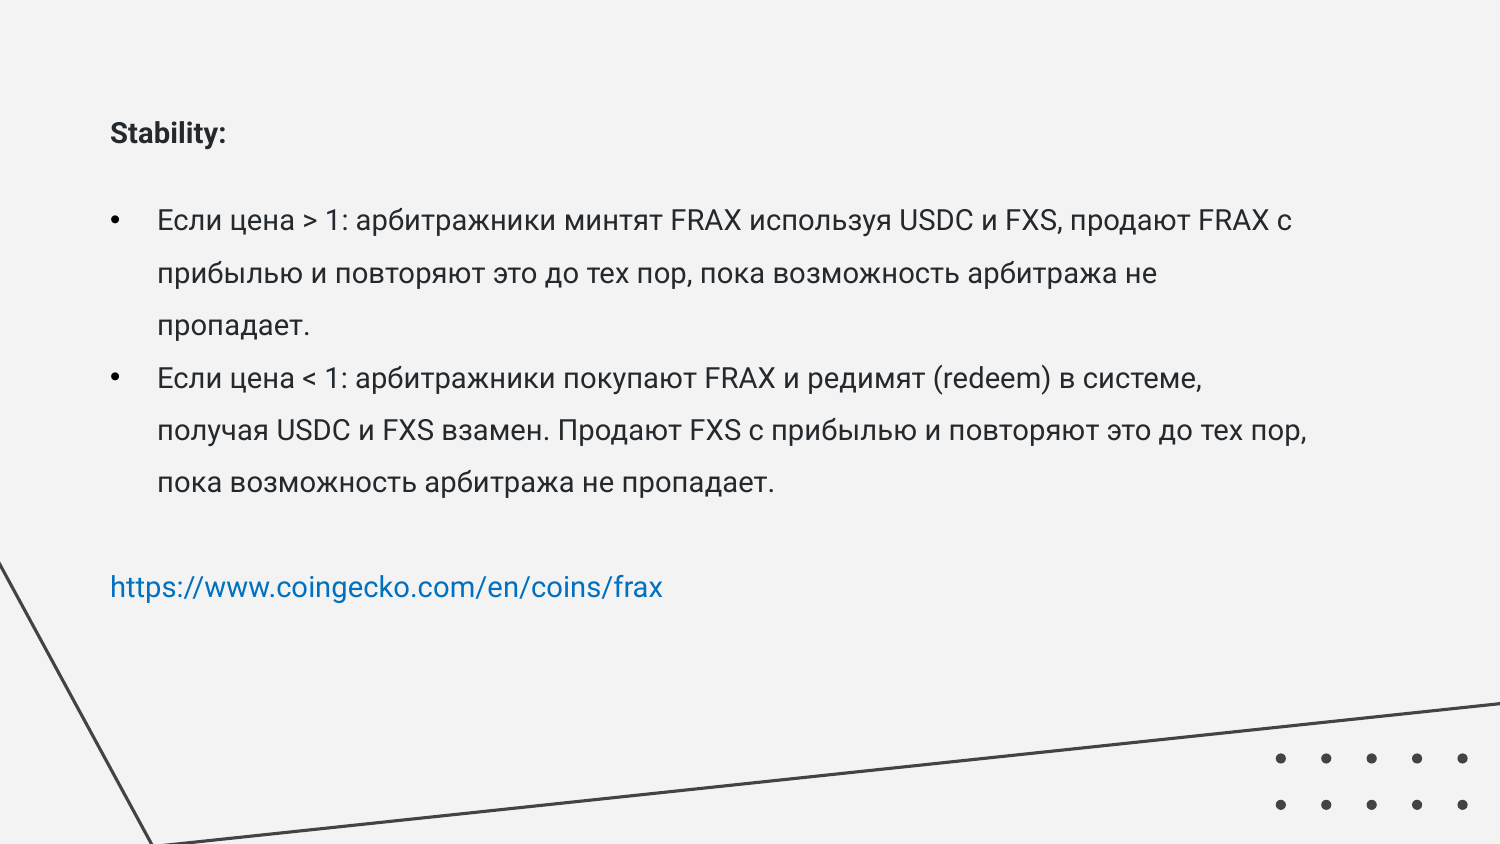

Stability:

Если цена > 1: арбитражники минтят FRAX используя USDC и FXS, продают FRAX с прибылью и повторяют это до тех пор, пока возможность арбитража не пропадает.
Если цена < 1: арбитражники покупают FRAX и редимят (redeem) в системе, получая USDC и FXS взамен. Продают FXS с прибылью и повторяют это до тех пор, пока возможность арбитража не пропадает.

https://www.coingecko.com/en/coins/frax